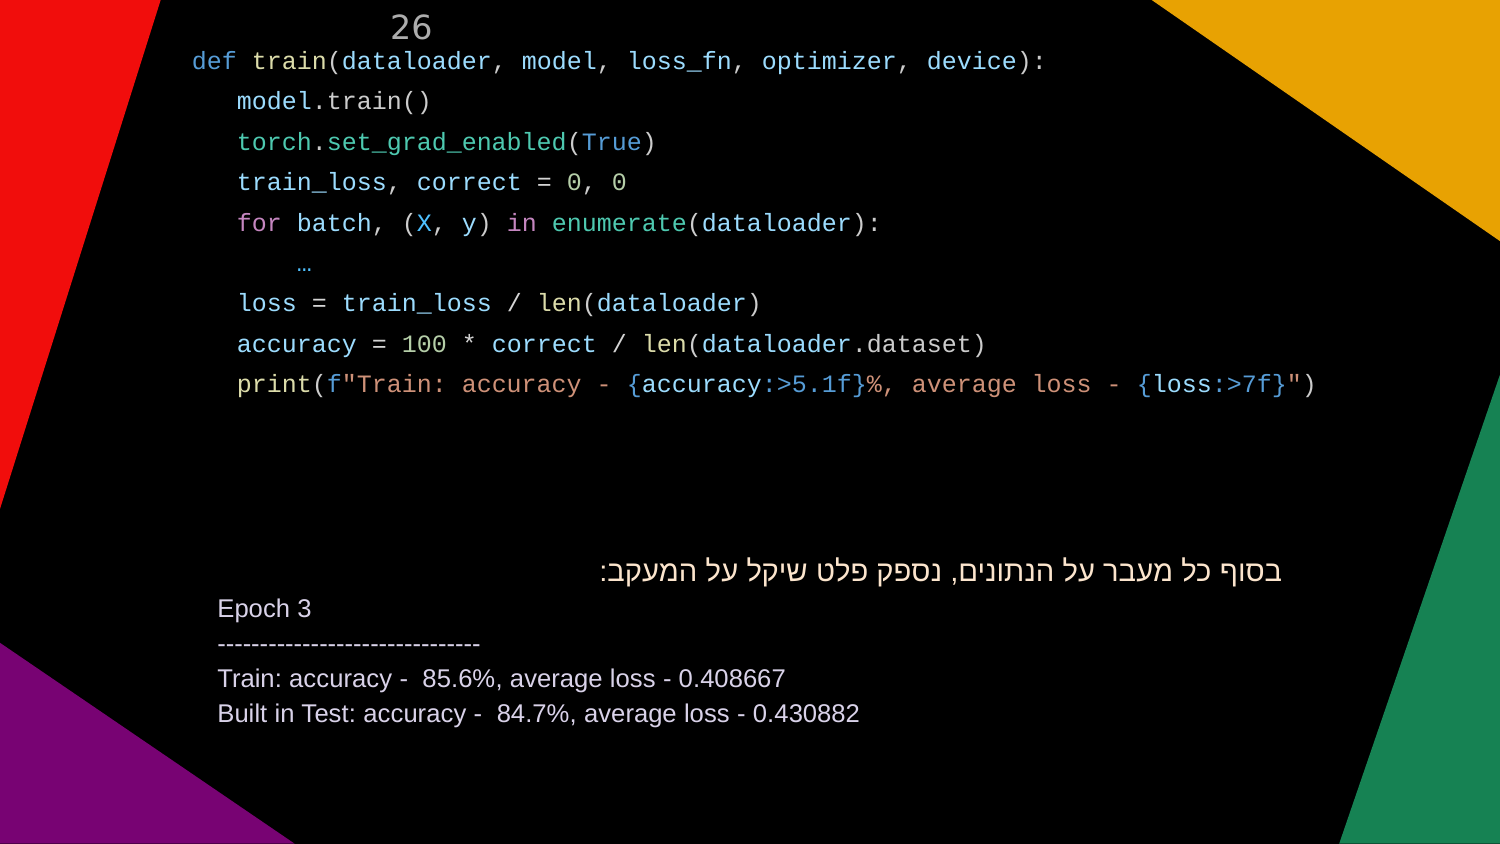

26
def train(dataloader, model, loss_fn, optimizer, device):
   model.train()
   torch.set_grad_enabled(True)
   train_loss, correct = 0, 0
   for batch, (X, y) in enumerate(dataloader):
       …
   loss = train_loss / len(dataloader)
   accuracy = 100 * correct / len(dataloader.dataset)
   print(f"Train: accuracy - {accuracy:>5.1f}%, average loss - {loss:>7f}")
בסוף כל מעבר על הנתונים, נספק פלט שיקל על המעקב:
Epoch 3
-------------------------------
Train: accuracy -  85.6%, average loss - 0.408667
Built in Test: accuracy -  84.7%, average loss - 0.430882